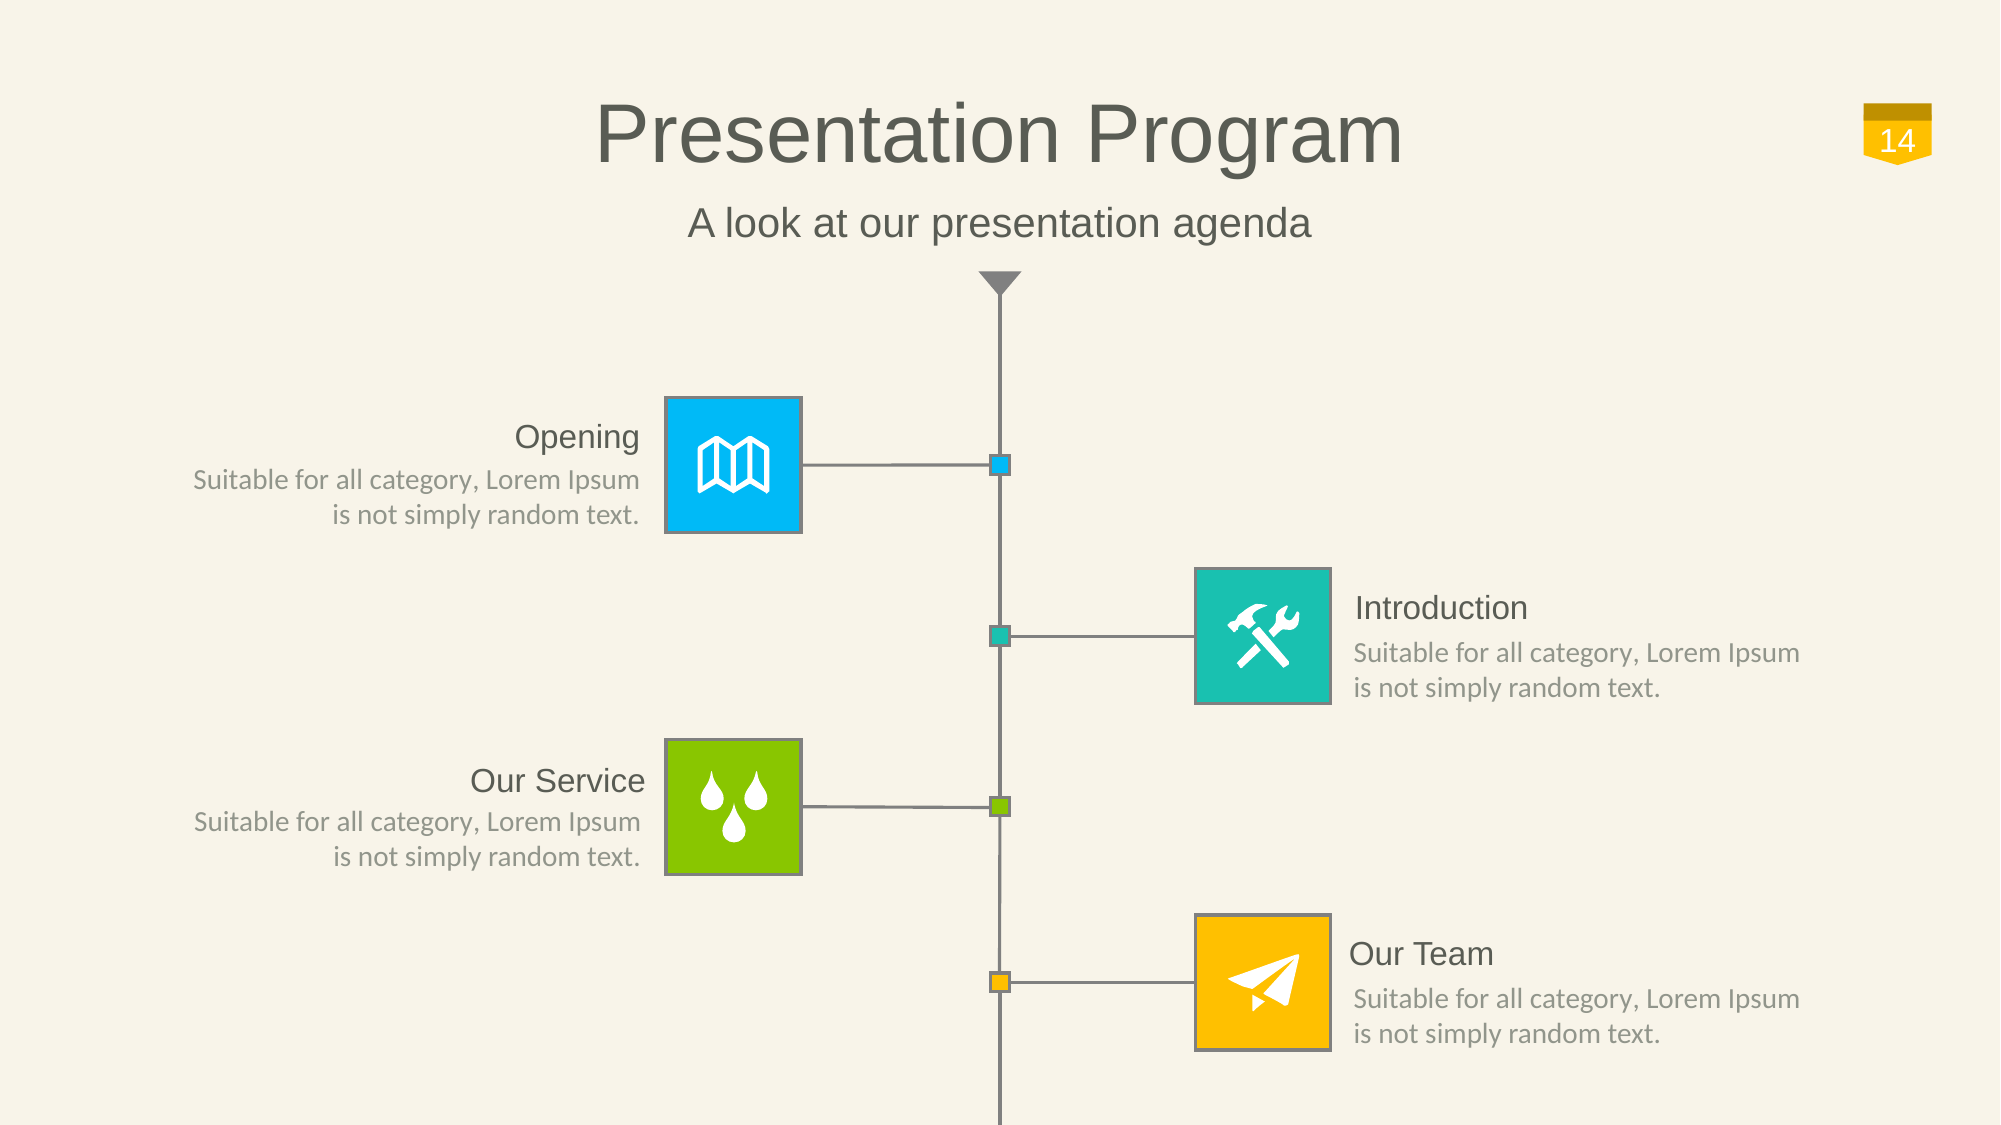

# Presentation Program
14
A look at our presentation agenda

Opening
Suitable for all category, Lorem Ipsum is not simply random text.

Introduction
Suitable for all category, Lorem Ipsum is not simply random text.

Our Service
Suitable for all category, Lorem Ipsum is not simply random text.

Our Team
Suitable for all category, Lorem Ipsum is not simply random text.